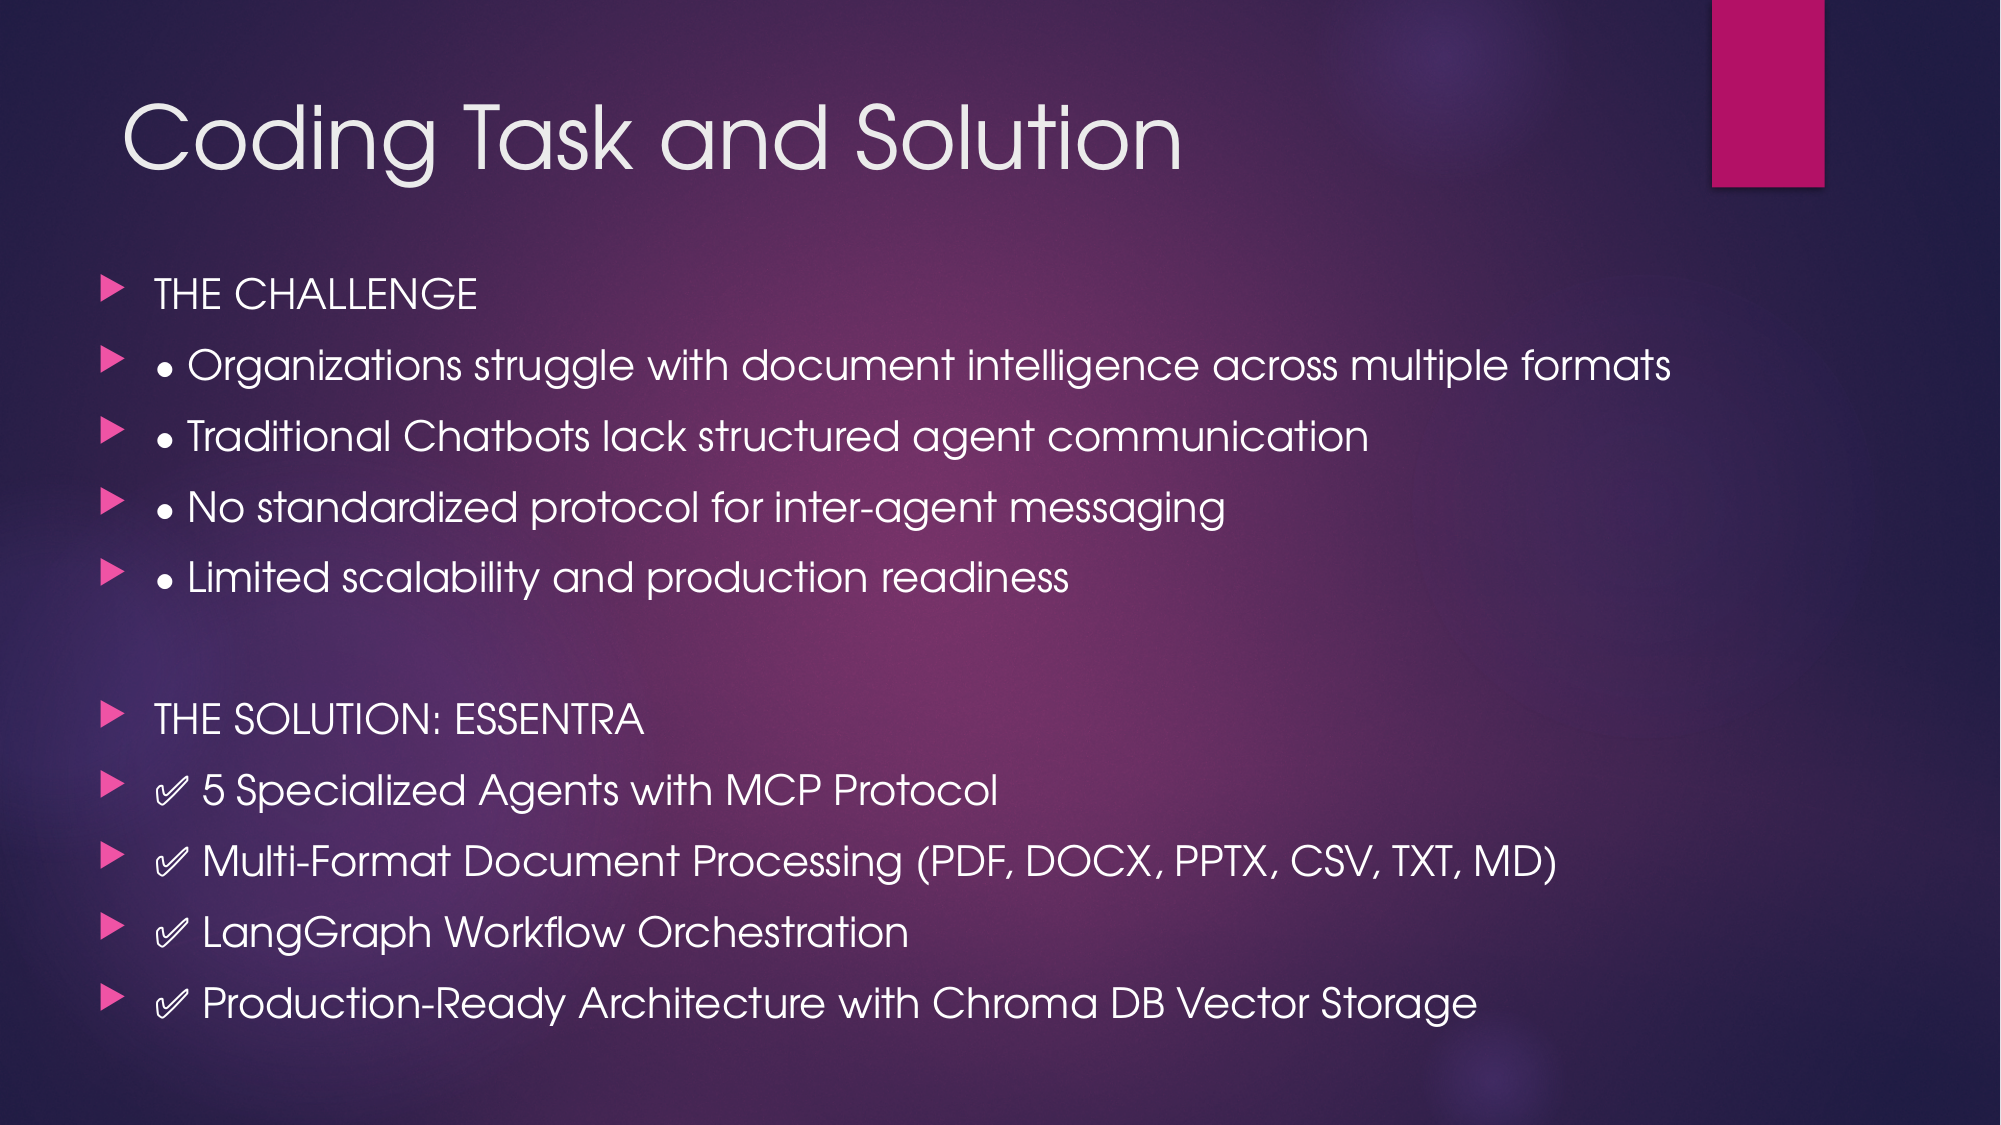

# Coding Task and Solution
THE CHALLENGE
• Organizations struggle with document intelligence across multiple formats
• Traditional Chatbots lack structured agent communication
• No standardized protocol for inter-agent messaging
• Limited scalability and production readiness

THE SOLUTION: ESSENTRA
✅ 5 Specialized Agents with MCP Protocol
✅ Multi-Format Document Processing (PDF, DOCX, PPTX, CSV, TXT, MD)
✅ LangGraph Workflow Orchestration
✅ Production-Ready Architecture with Chroma DB Vector Storage